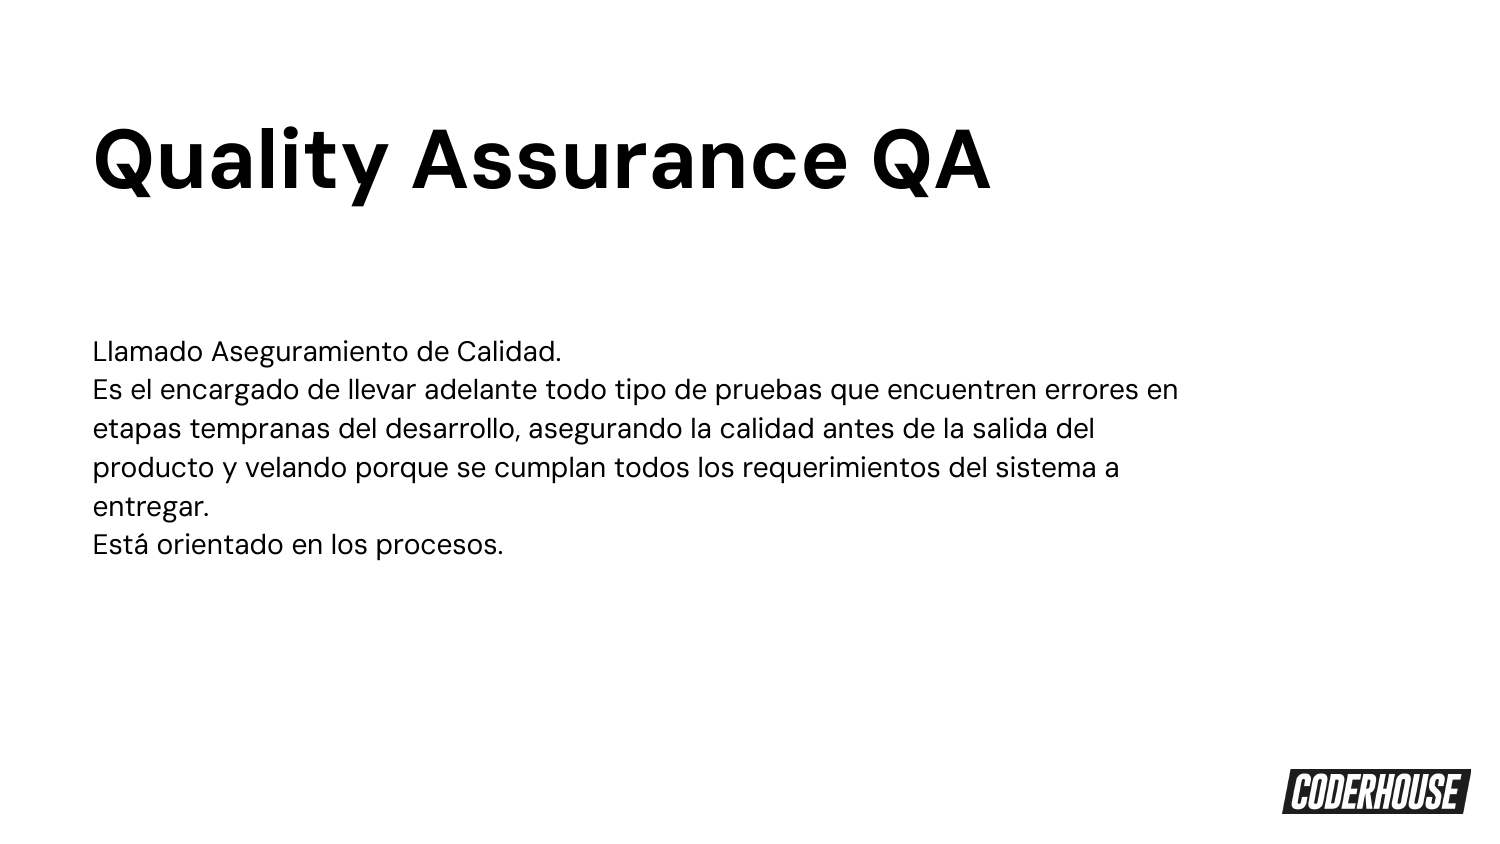

Quality Assurance QA
Llamado Aseguramiento de Calidad.
Es el encargado de llevar adelante todo tipo de pruebas que encuentren errores en etapas tempranas del desarrollo, asegurando la calidad antes de la salida del producto y velando porque se cumplan todos los requerimientos del sistema a entregar.
Está orientado en los procesos.